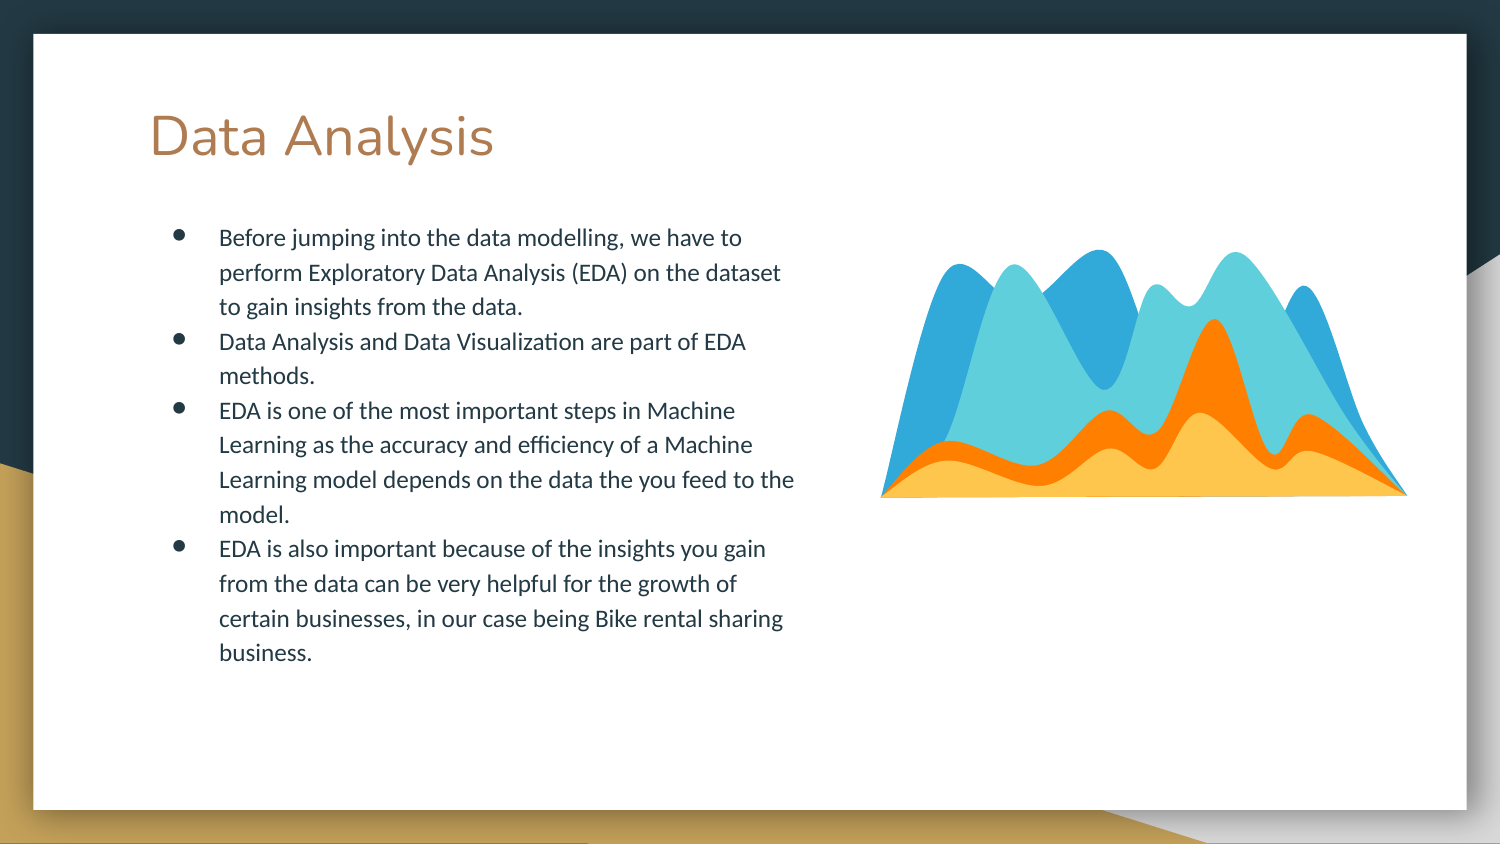

# Data Analysis
Before jumping into the data modelling, we have to perform Exploratory Data Analysis (EDA) on the dataset to gain insights from the data.
Data Analysis and Data Visualization are part of EDA methods.
EDA is one of the most important steps in Machine Learning as the accuracy and efficiency of a Machine Learning model depends on the data the you feed to the model.
EDA is also important because of the insights you gain from the data can be very helpful for the growth of certain businesses, in our case being Bike rental sharing business.